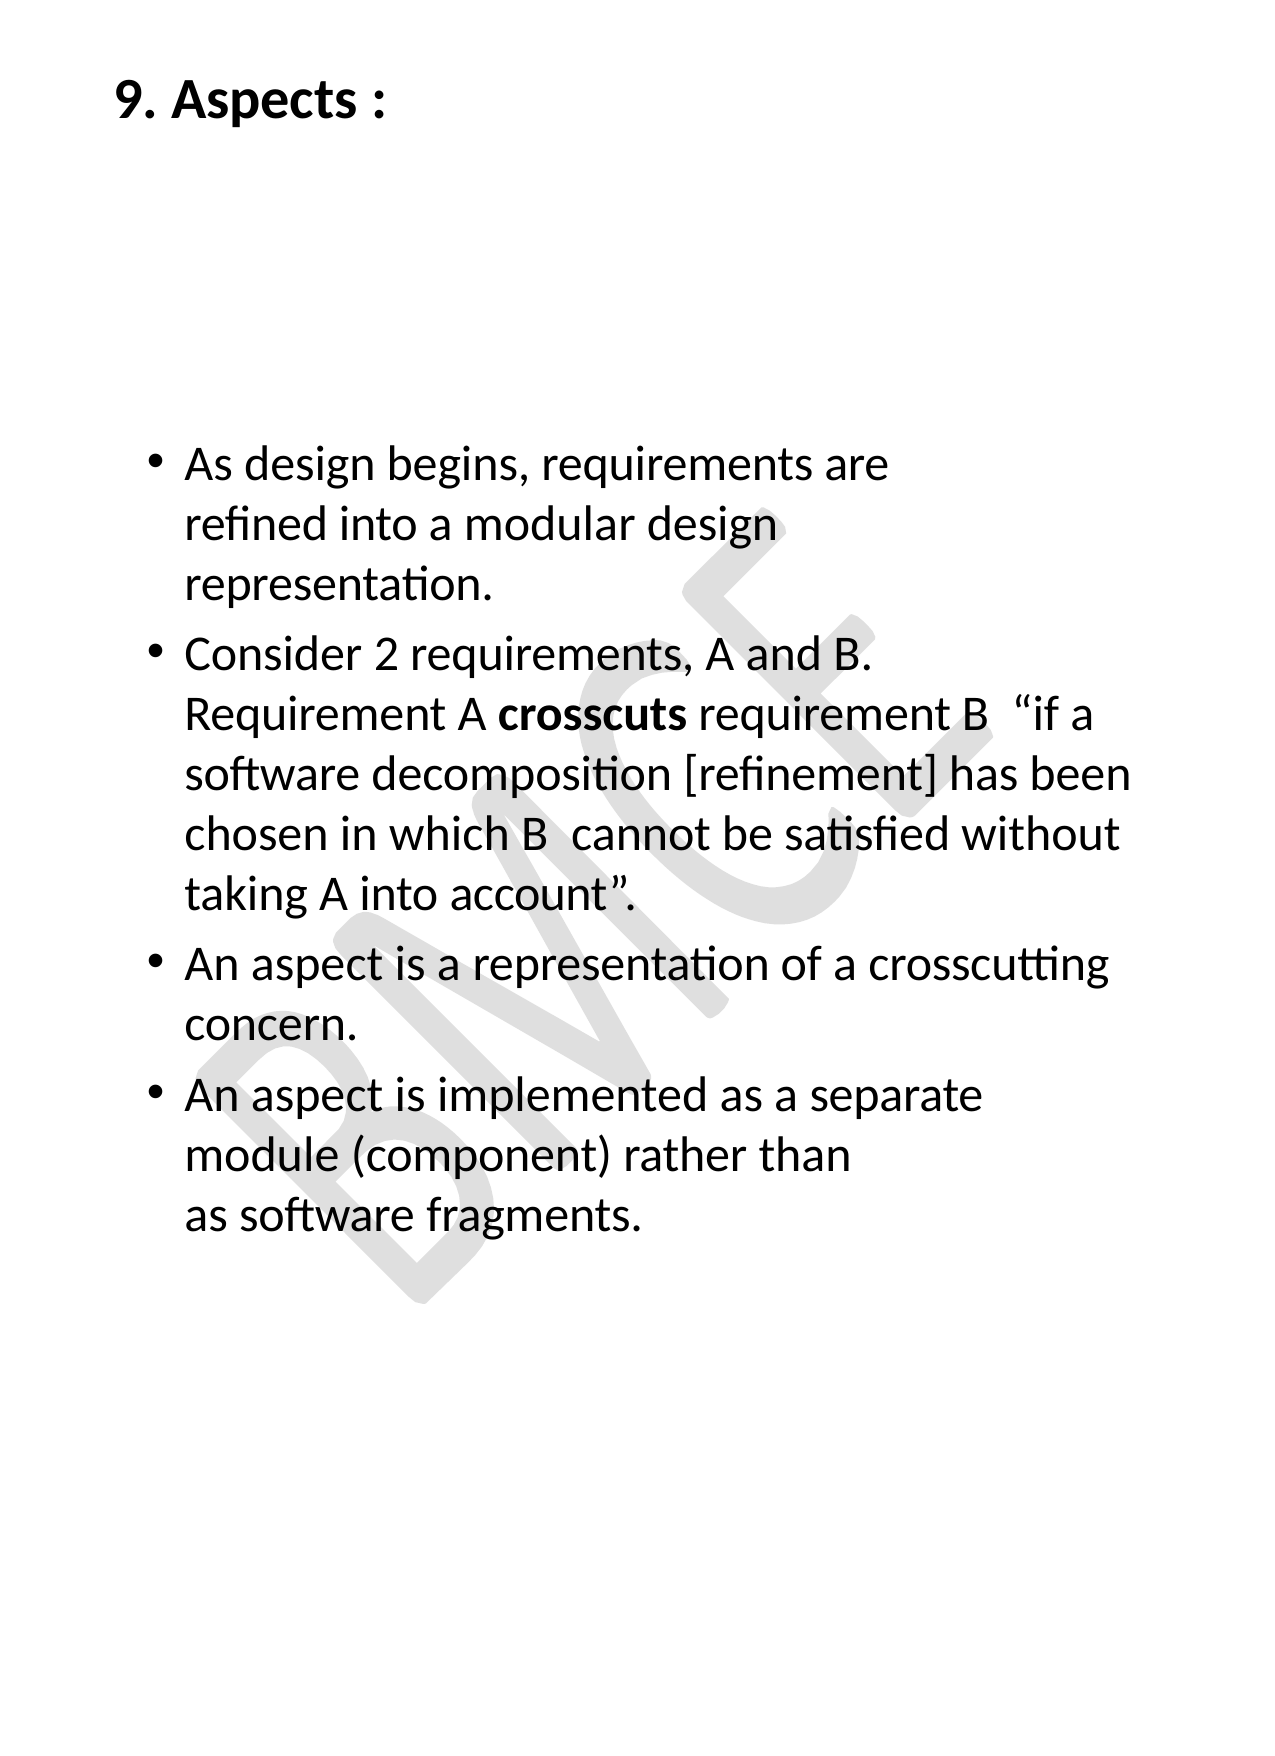

# 9. Aspects :
As design begins, requirements are refined into a modular design  representation.
Consider 2 requirements, A and B. Requirement A crosscuts requirement B  “if a software decomposition [refinement] has been chosen in which B  cannot be satisfied without taking A into account”.
An aspect is a representation of a crosscutting concern.
An aspect is implemented as a separate module (component) rather than
as software fragments.